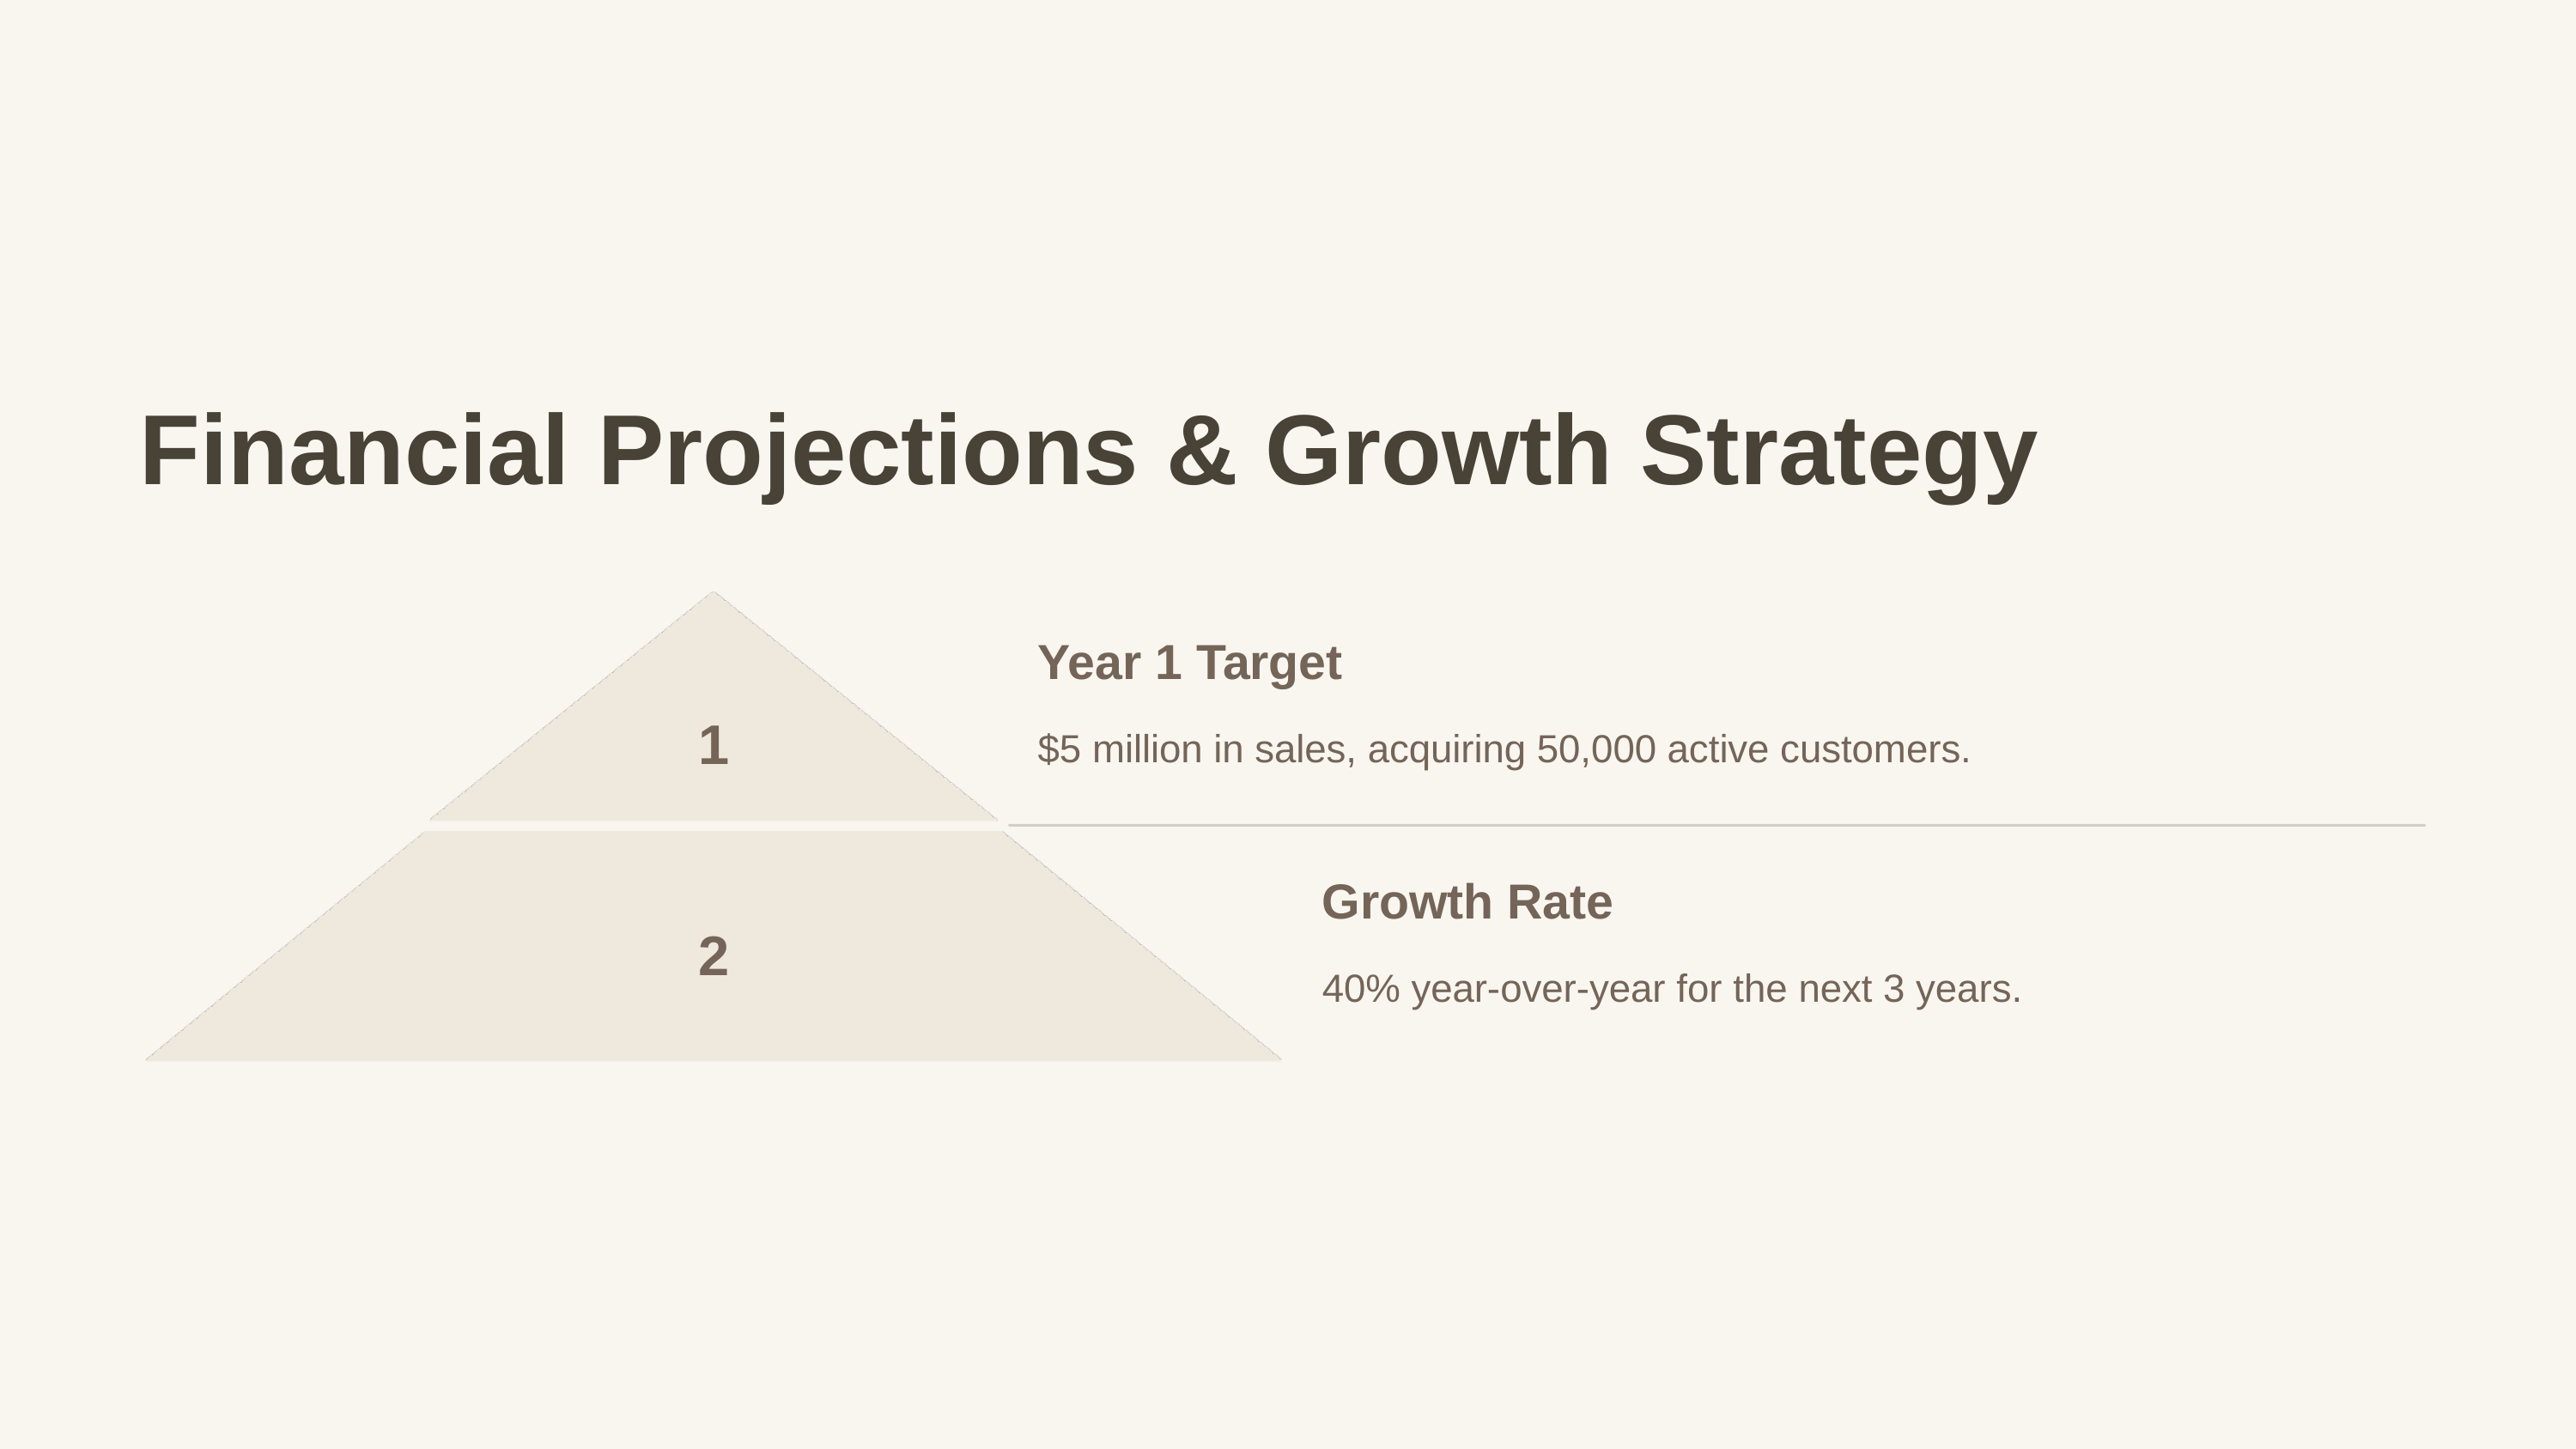

Financial Projections & Growth Strategy

Year 1 Target

1

$5 million in sales, acquiring 50,000 active customers.

Growth Rate

2

40% year-over-year for the next 3 years.